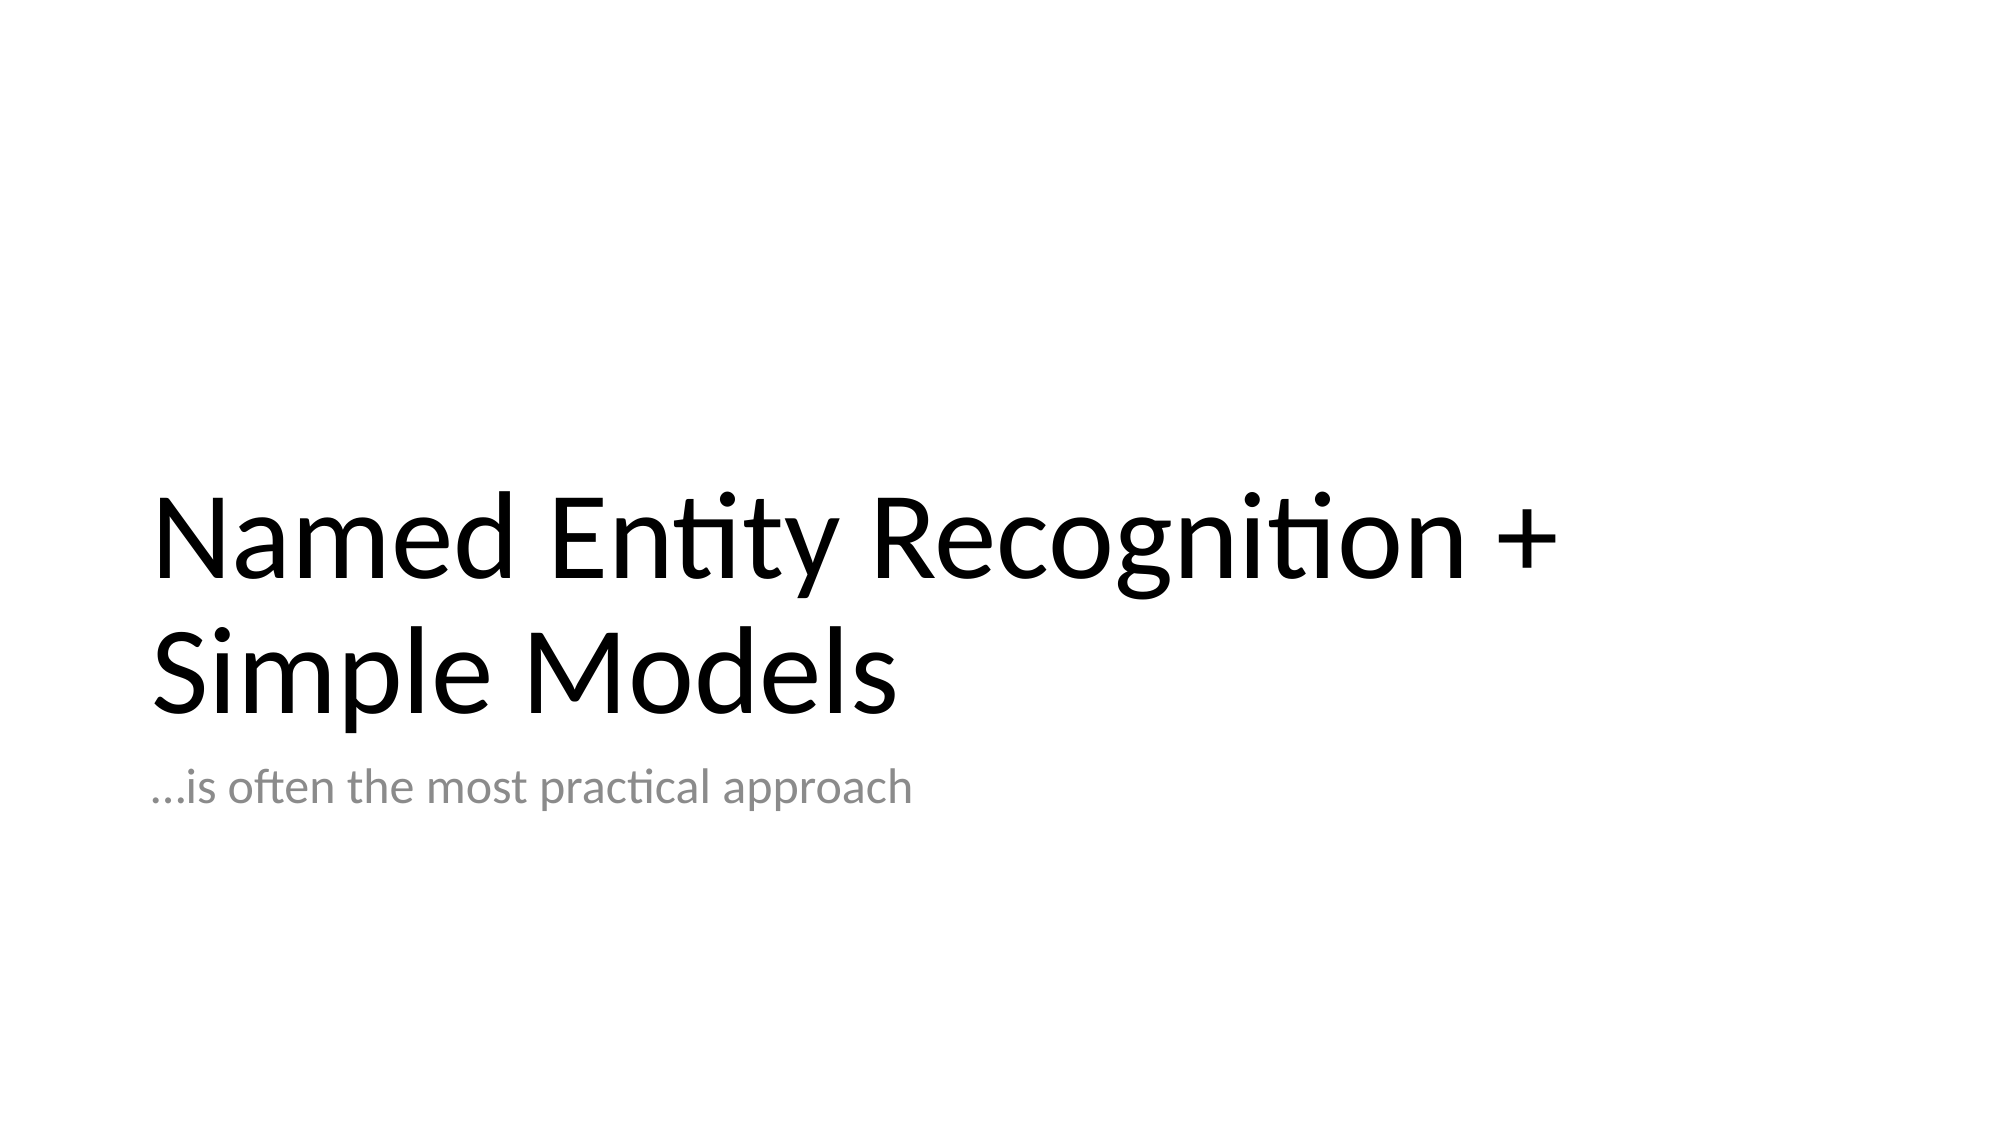

# Named Entity Recognition + Simple Models
…is often the most practical approach